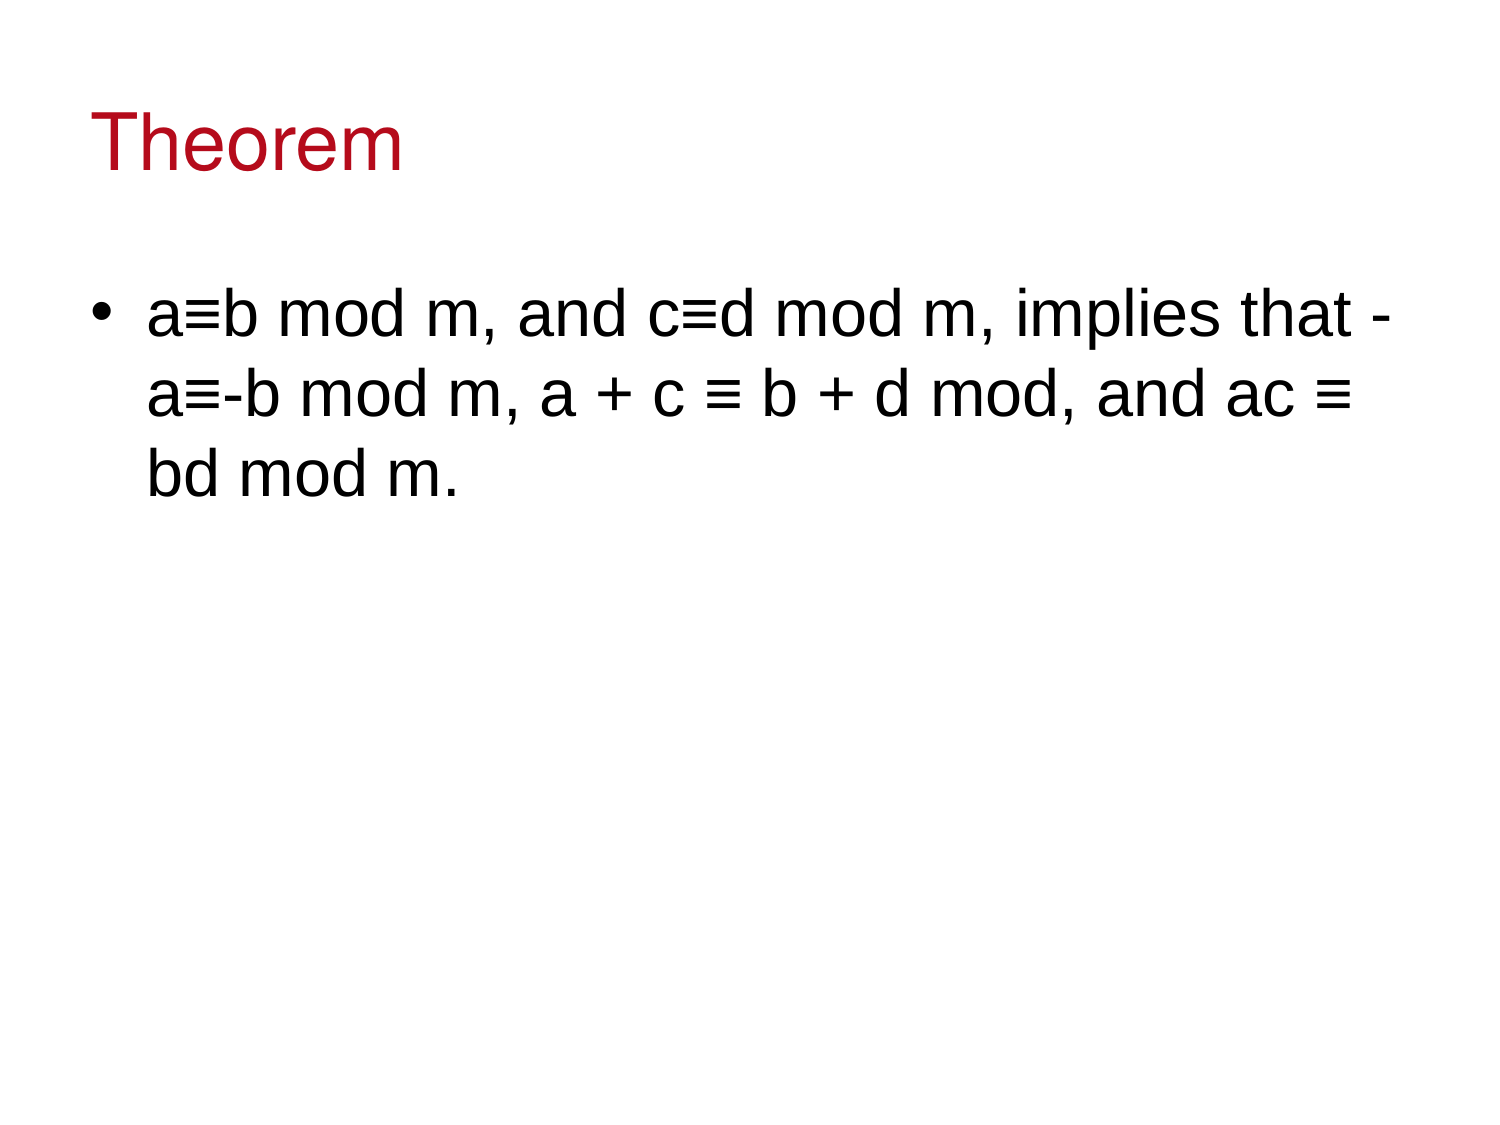

# Theorem
a≡b mod m, and c≡d mod m, implies that -a≡-b mod m, a + c ≡ b + d mod, and ac ≡ bd mod m.